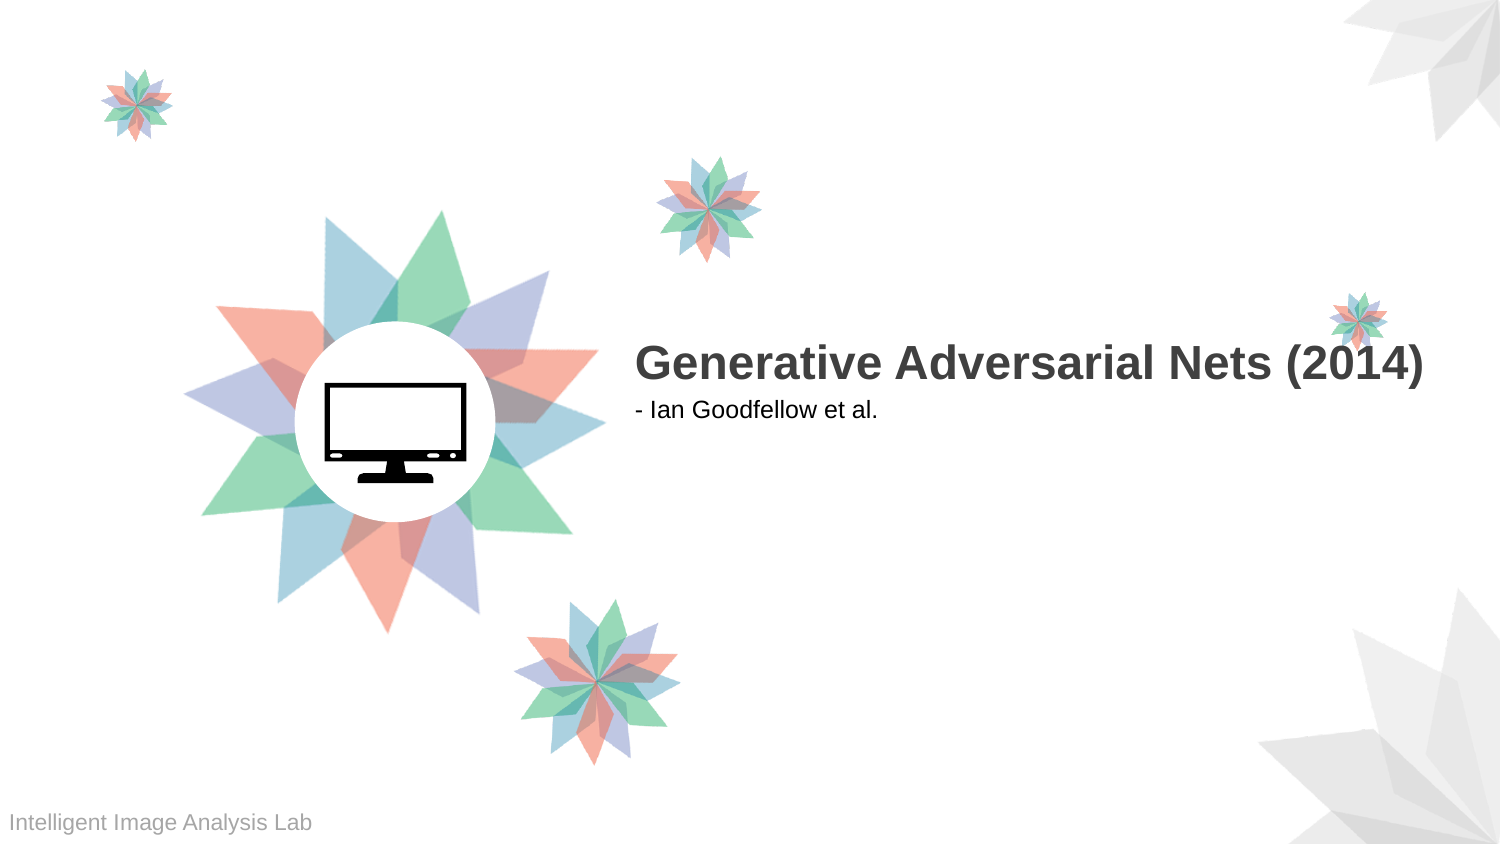

Generative Adversarial Nets (2014)
- Ian Goodfellow et al.